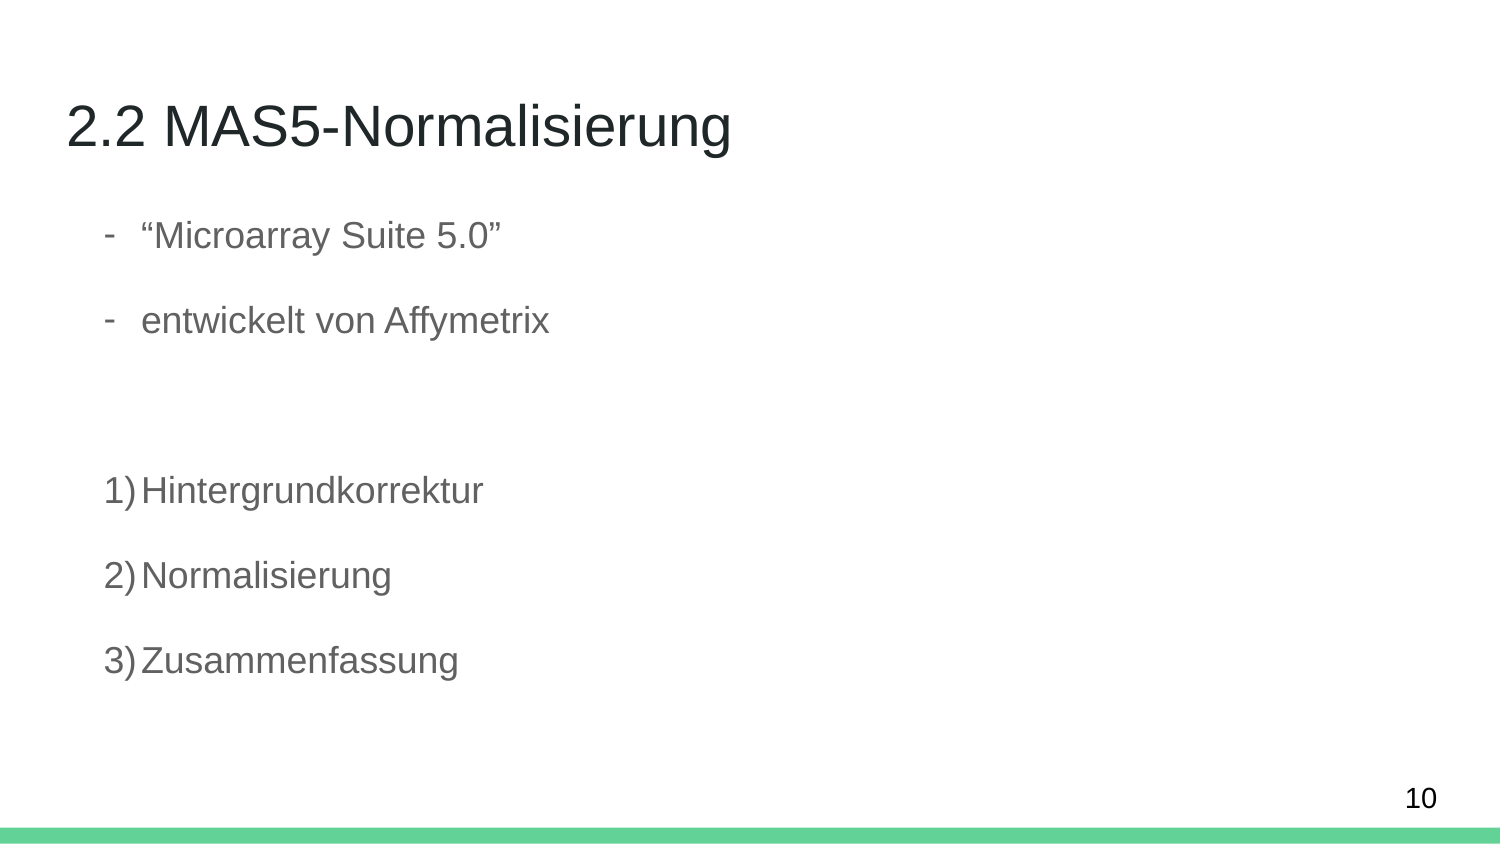

# 2.2 MAS5-Normalisierung
“Microarray Suite 5.0”
entwickelt von Affymetrix

Hintergrundkorrektur
Normalisierung
Zusammenfassung

10